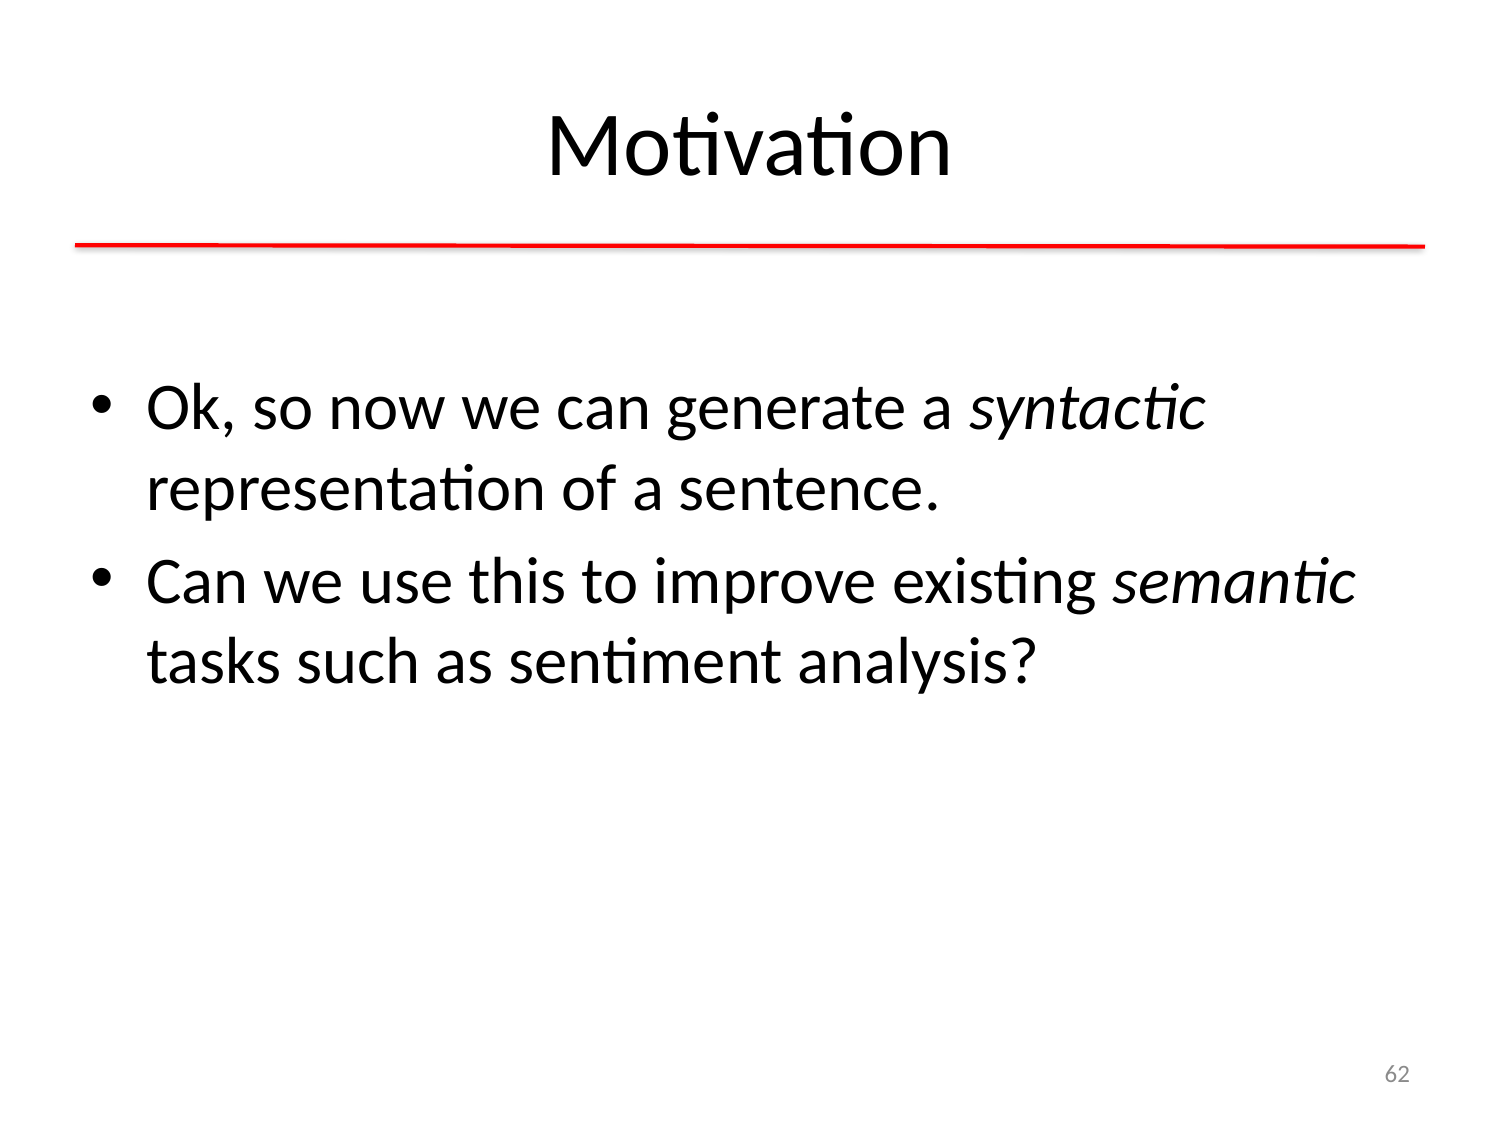

# Motivation

Ok, so now we can generate a syntactic representation of a sentence.
Can we use this to improve existing semantic tasks such as sentiment analysis?
62